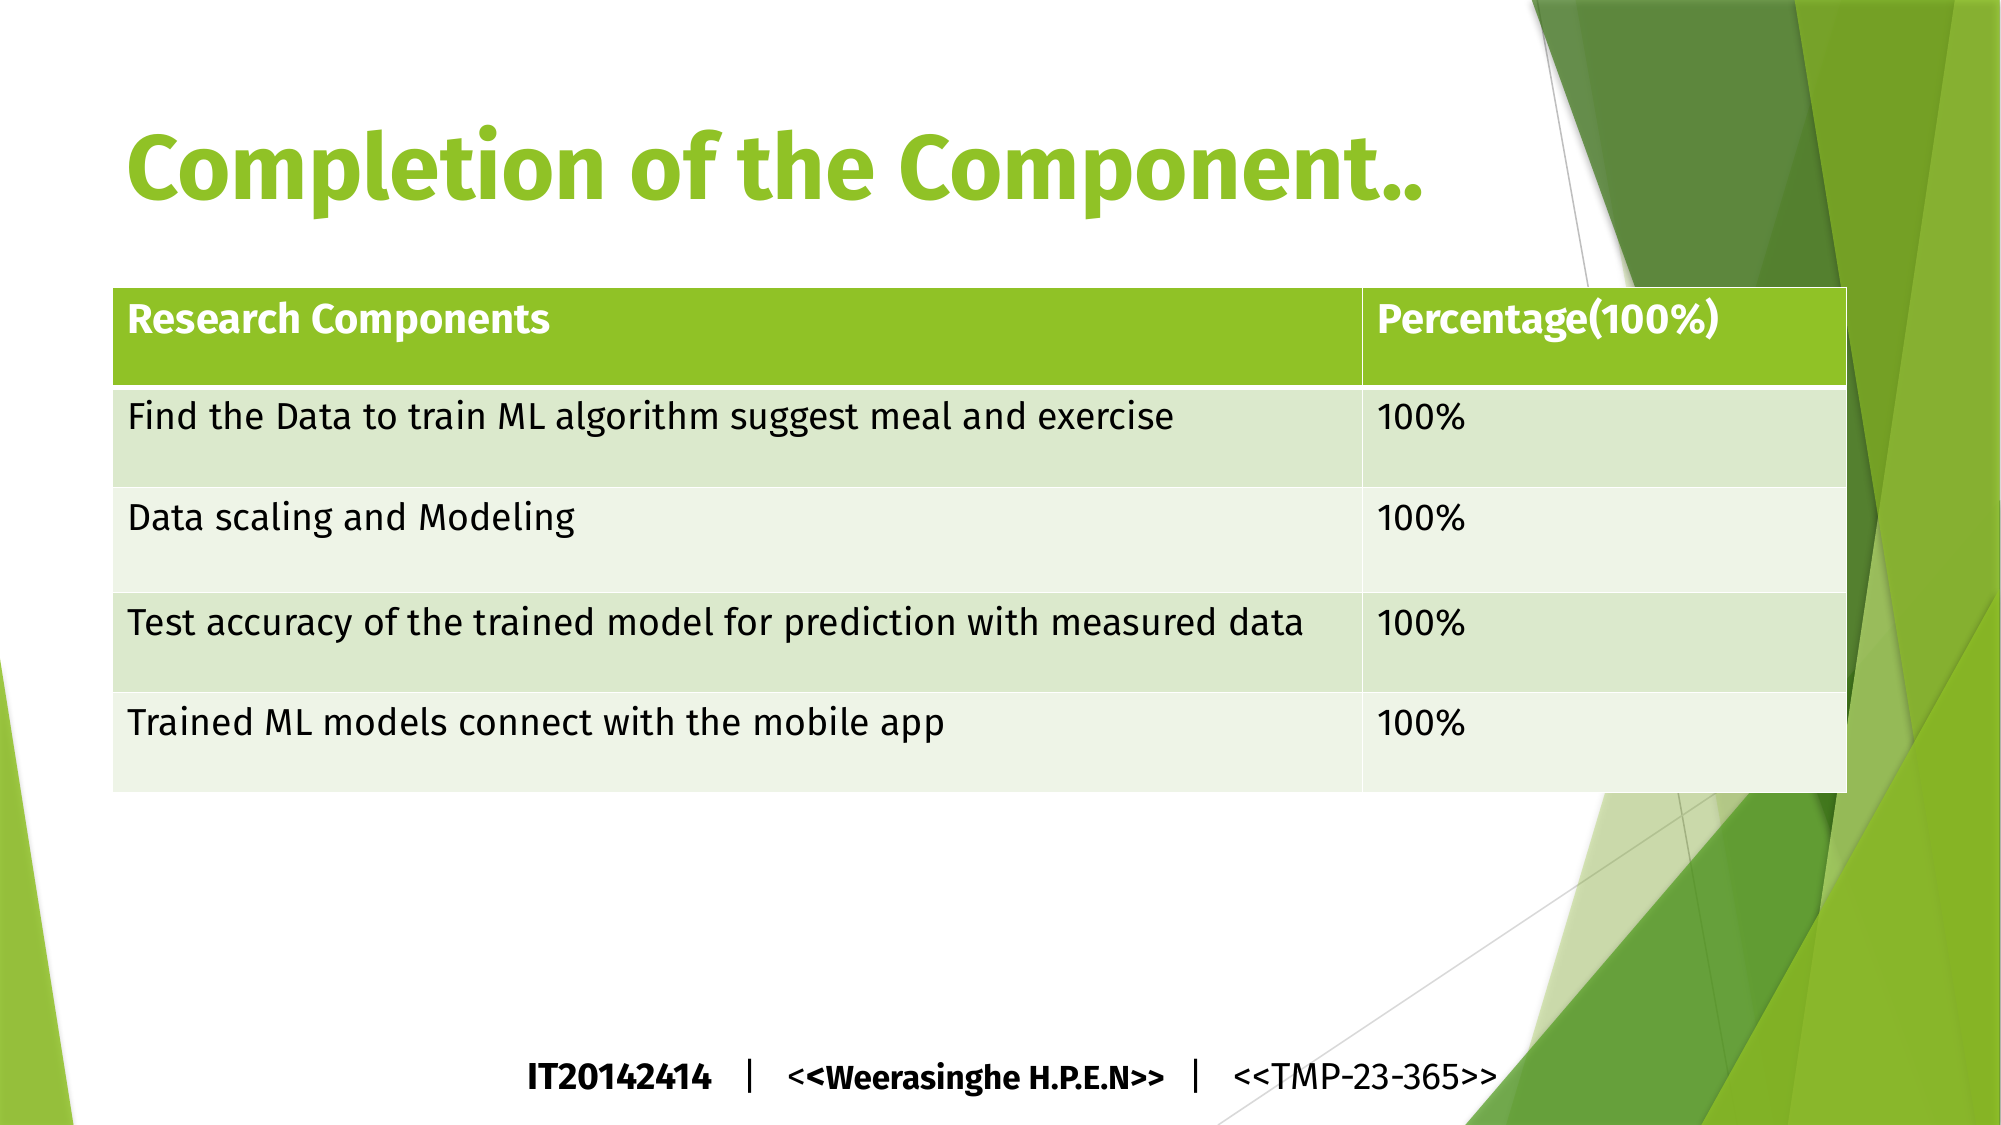

# Completion of the Component..
| Research Components | Percentage(100%) |
| --- | --- |
| Find the Data to train ML algorithm suggest meal and exercise | 100% |
| Data scaling and Modeling | 100% |
| Test accuracy of the trained model for prediction with measured data | 100% |
| Trained ML models connect with the mobile app | 100% |
IT20142414   |   <<Weerasinghe H.P.E.N>>   |   <<TMP-23-365>>